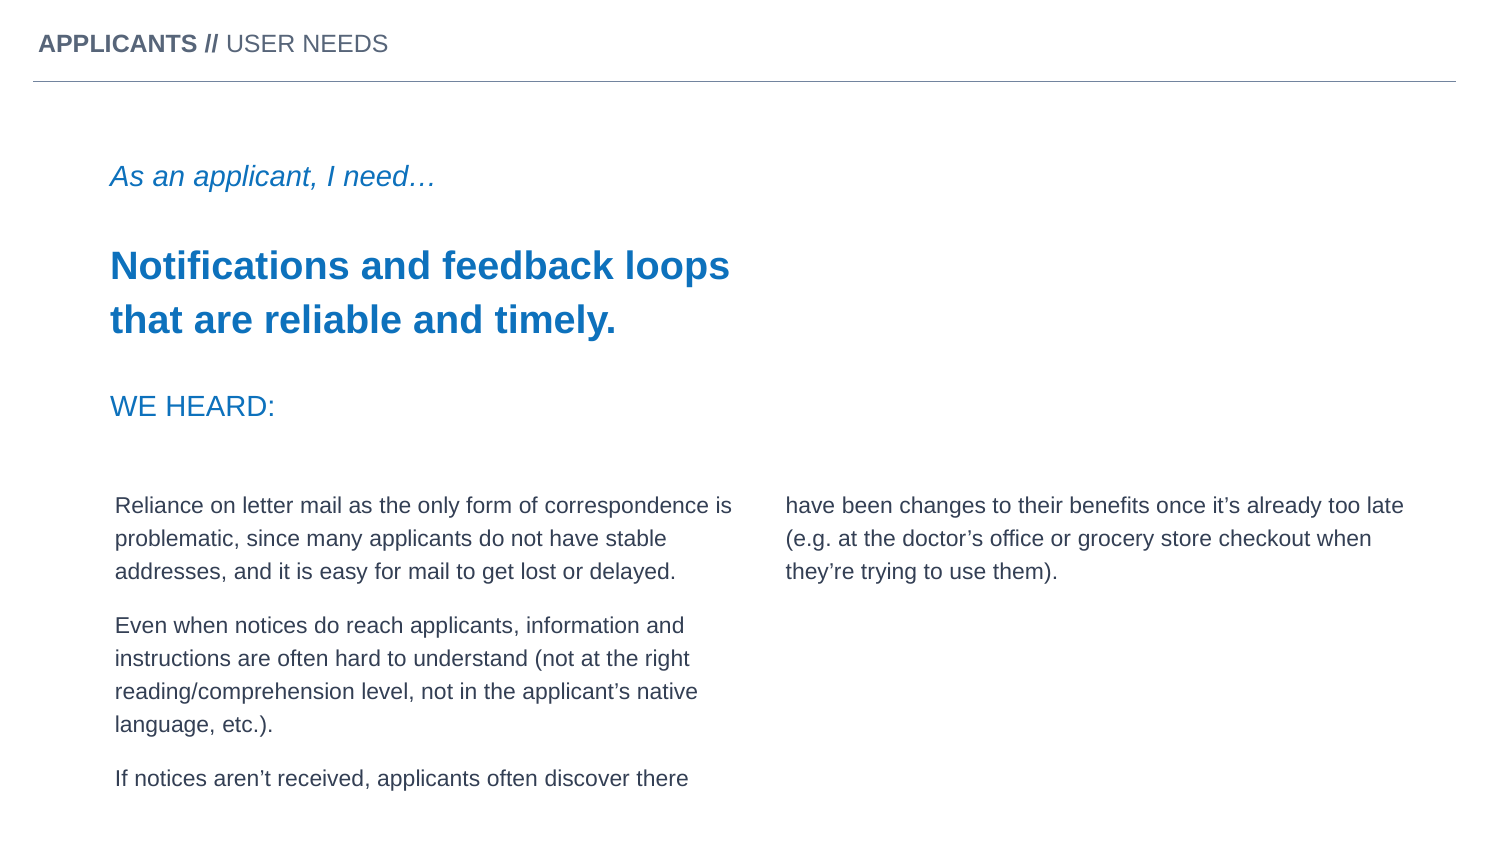

APPLICANTS // USER NEEDS

As an applicant, I need…

Notifications and feedback loops
that are reliable and timely.

WE HEARD:
Reliance on letter mail as the only form of correspondence is problematic, since many applicants do not have stable addresses, and it is easy for mail to get lost or delayed.
Even when notices do reach applicants, information and instructions are often hard to understand (not at the right reading/comprehension level, not in the applicant’s native language, etc.).
If notices aren’t received, applicants often discover there have been changes to their benefits once it’s already too late (e.g. at the doctor’s office or grocery store checkout when they’re trying to use them).